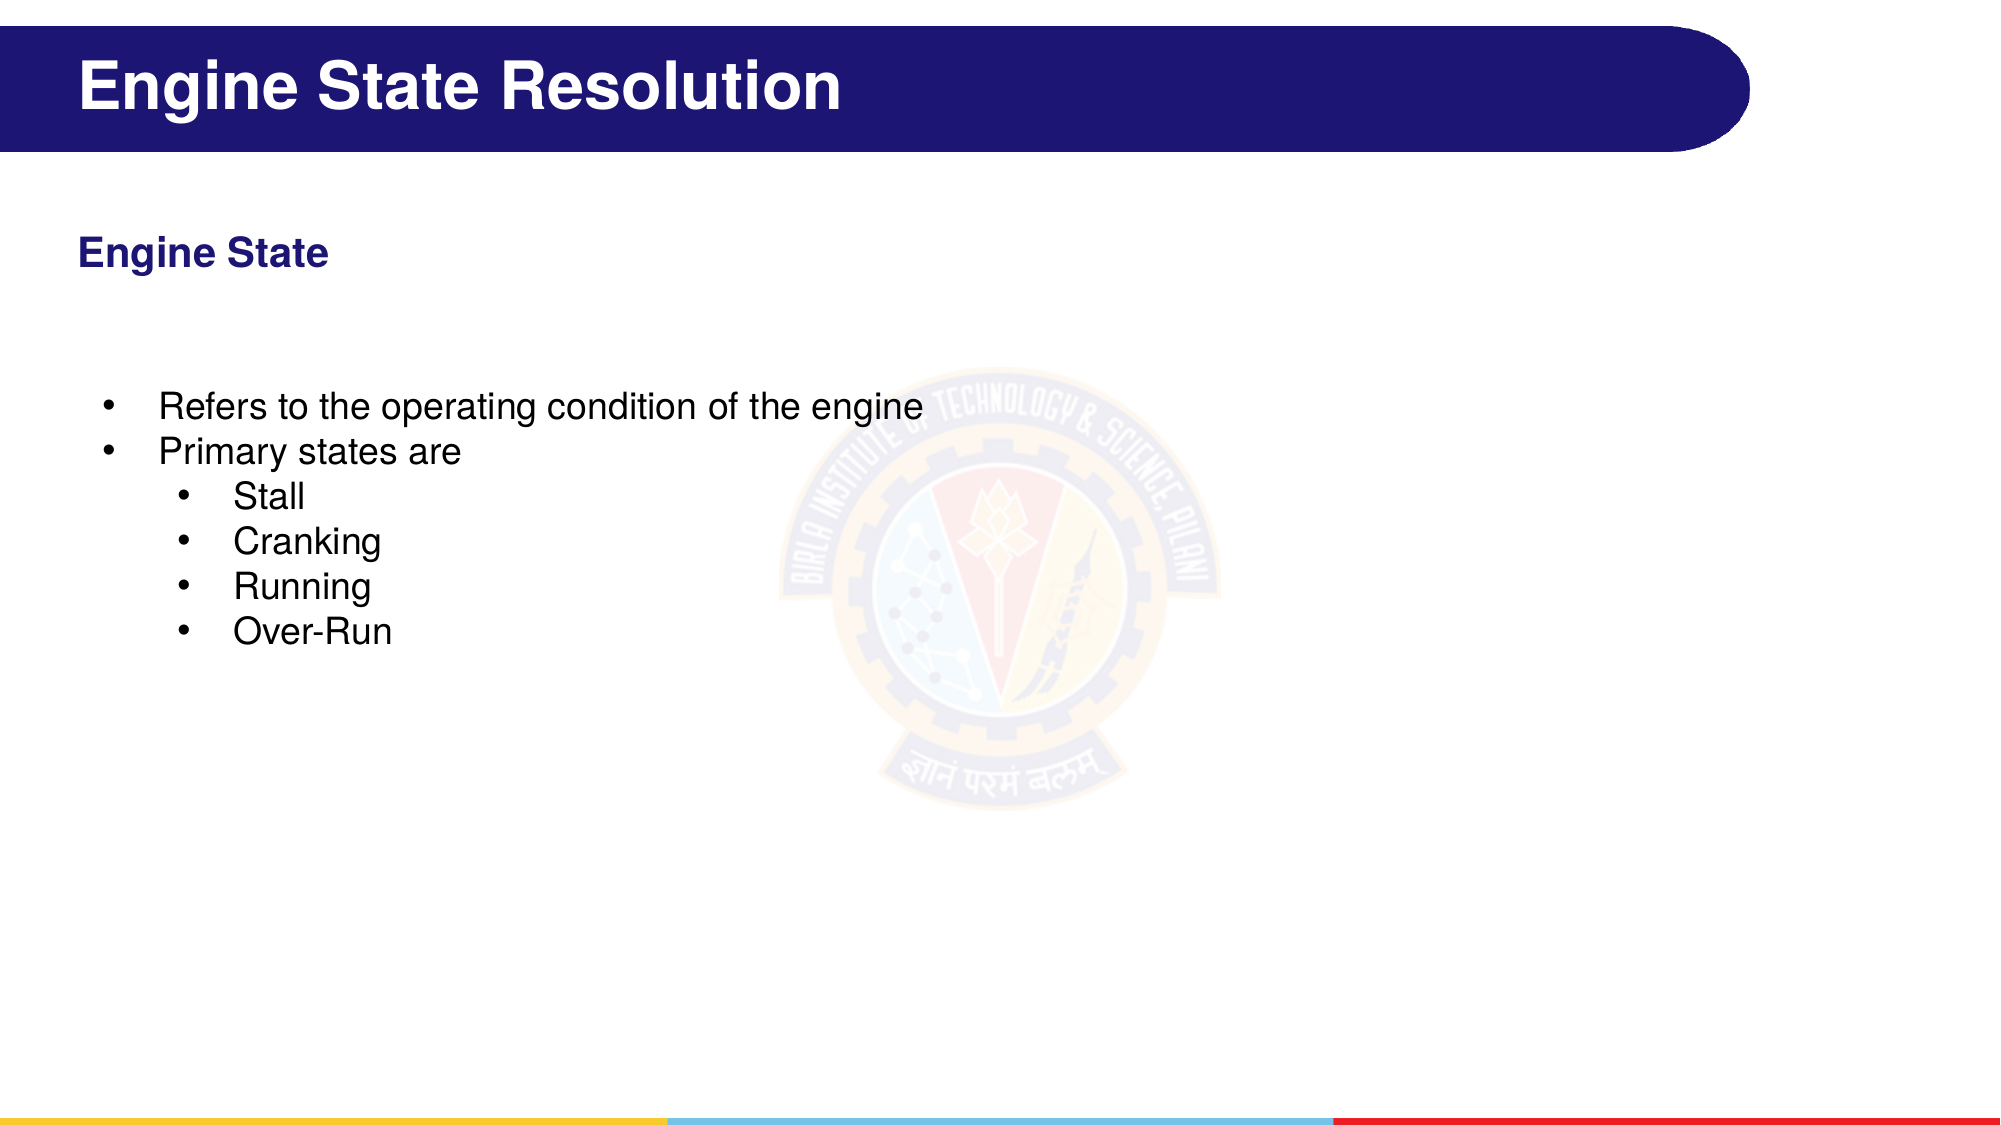

# Engine State Resolution
Engine State
Refers to the operating condition of the engine
Primary states are
Stall
Cranking
Running
Over-Run